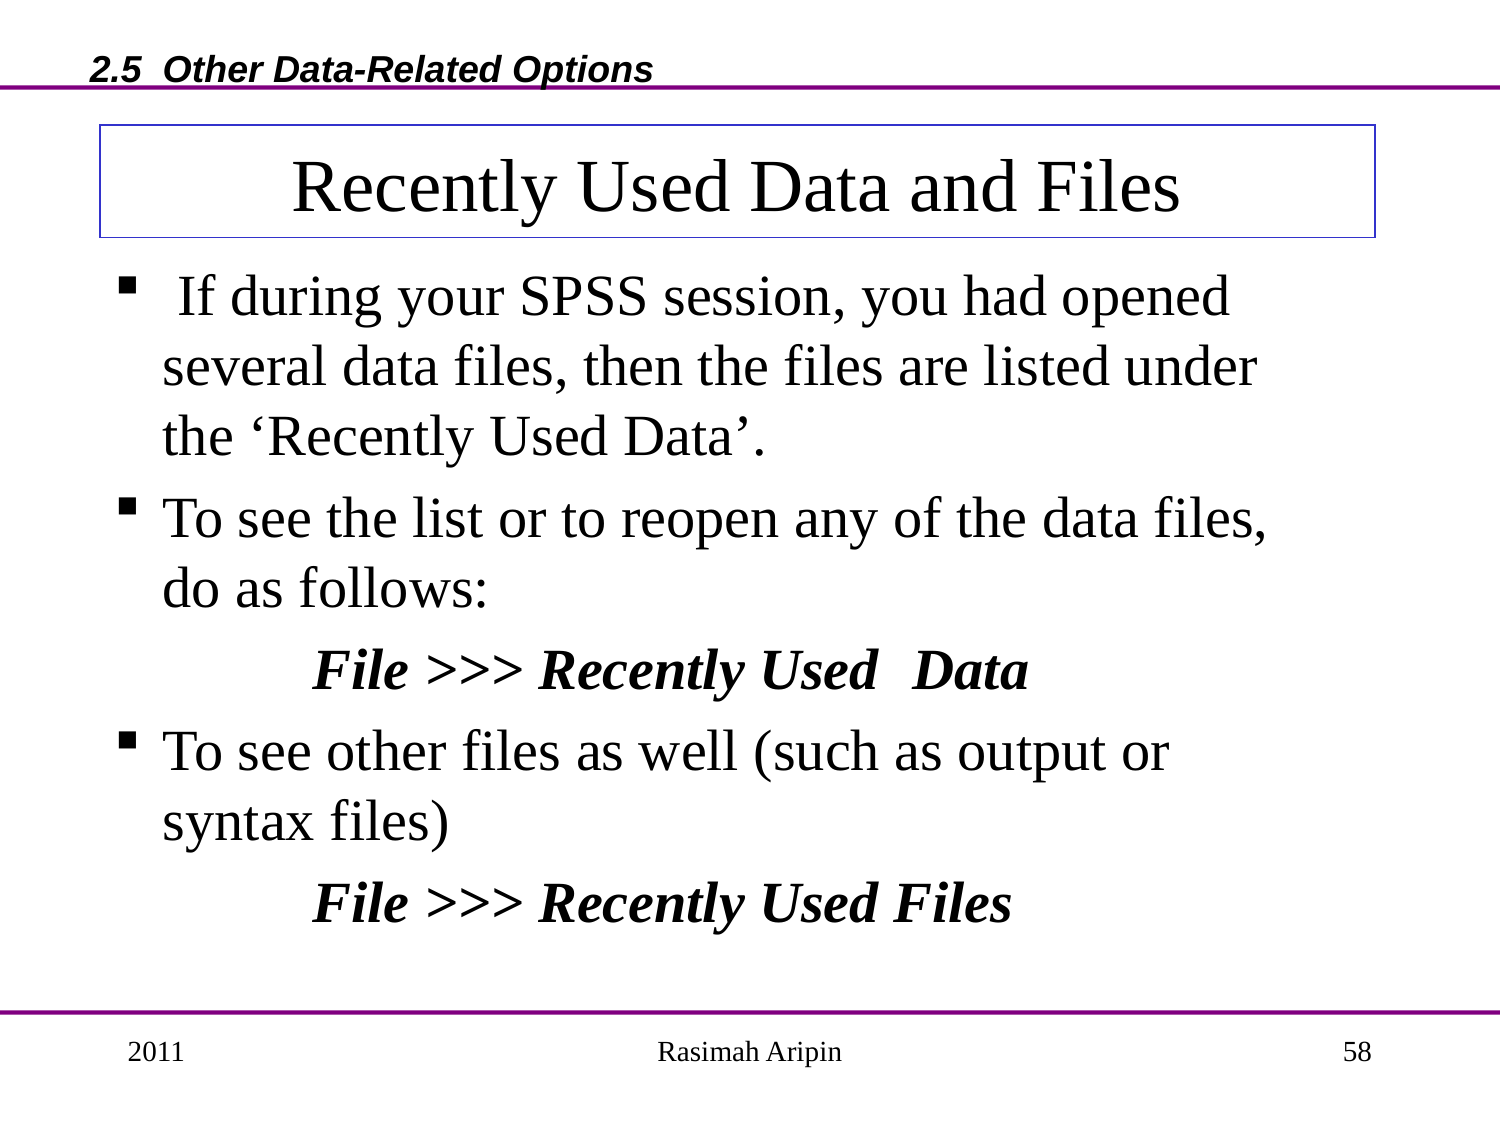

2.5  Other Data-Related Options
# Recently Used Data and Files
 If during your SPSS session, you had opened several data files, then the files are listed under the ‘Recently Used Data’.
To see the list or to reopen any of the data files, do as follows:
		File >>> Recently Used 	Data
To see other files as well (such as output or syntax files)
  		File >>> Recently Used Files

2011
Rasimah Aripin
58